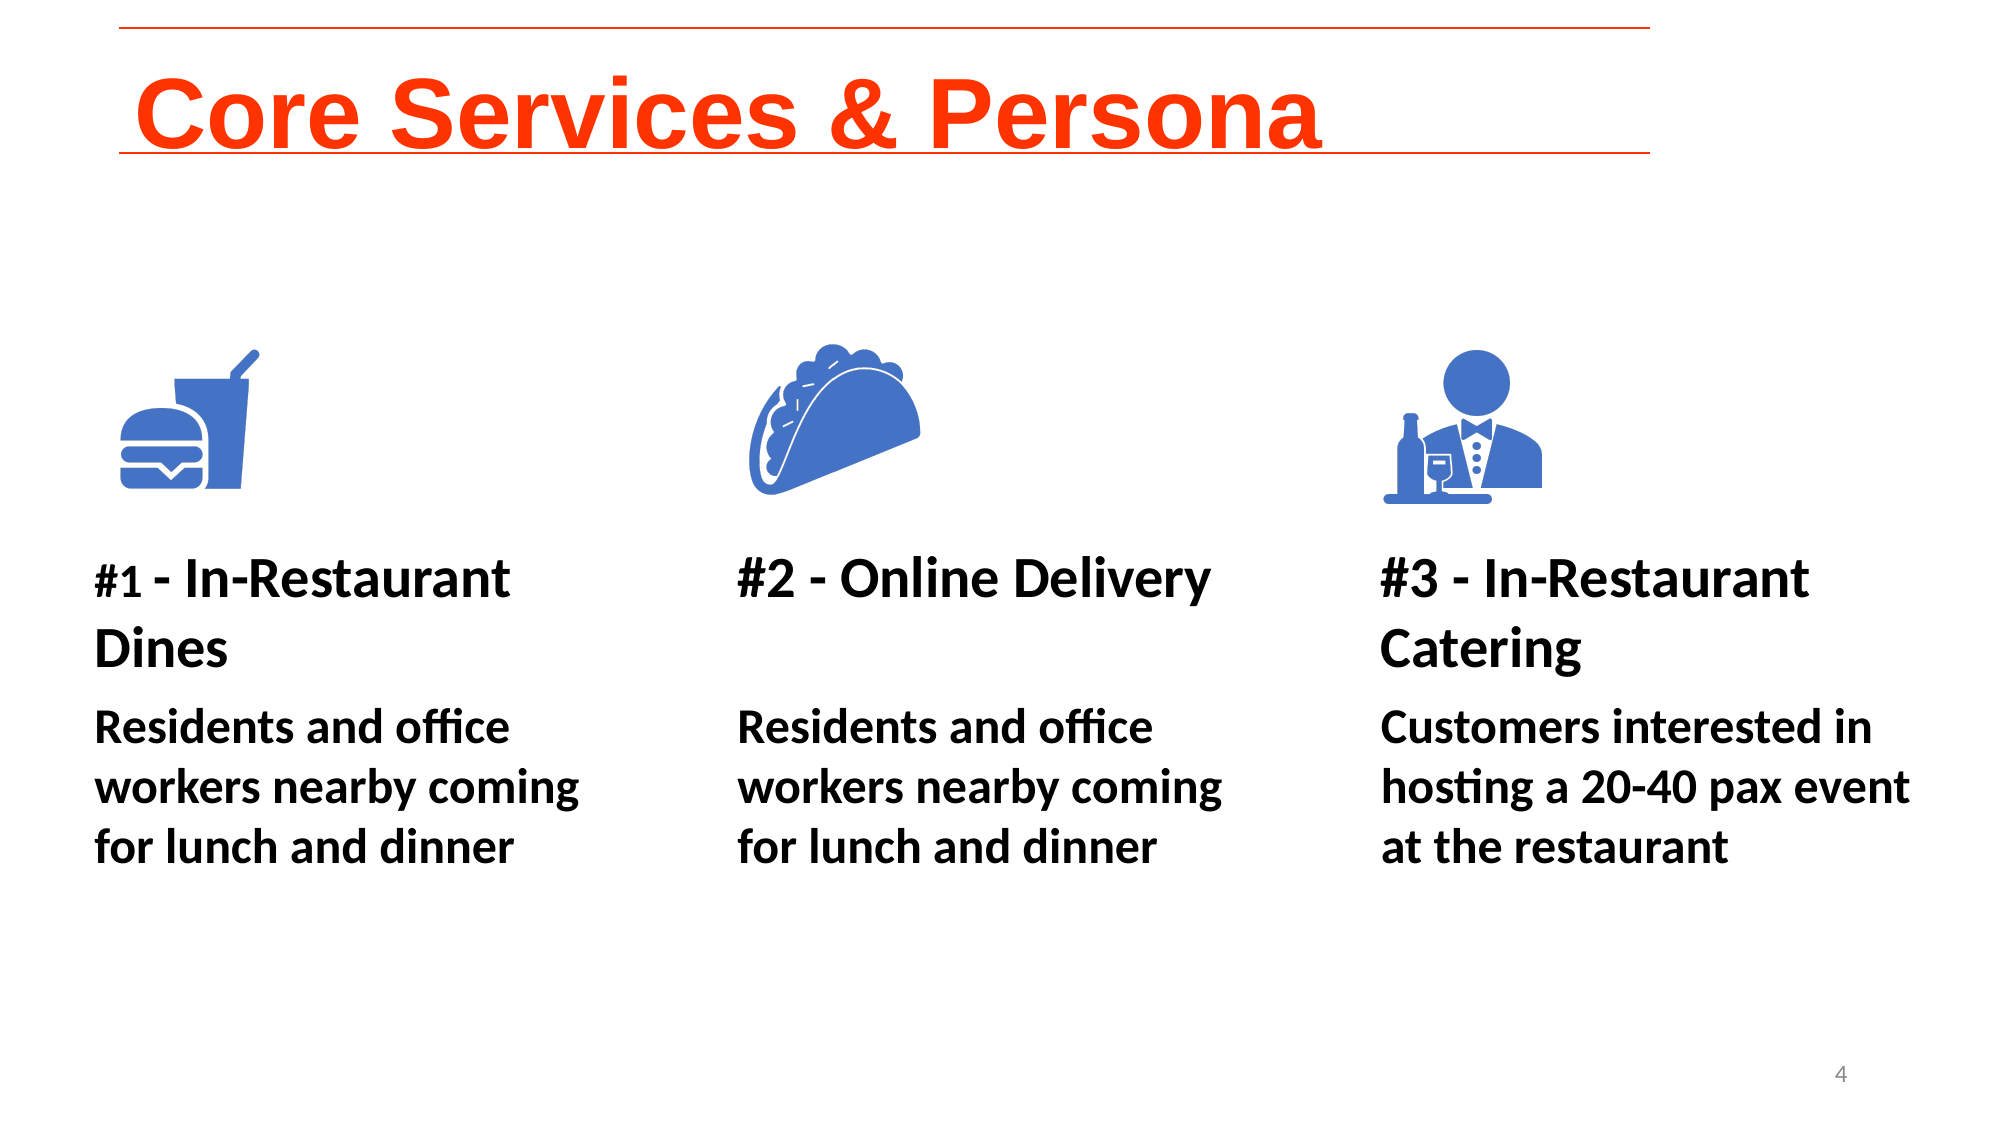

Core Services & Persona

#1 - In-Restaurant Dines

#2 - Online Delivery

#3 - In-Restaurant Catering

Residents and office workers nearby coming for lunch and dinner

Residents and office workers nearby coming for lunch and dinner

Customers interested in hosting a 20-40 pax event at the restaurant
4